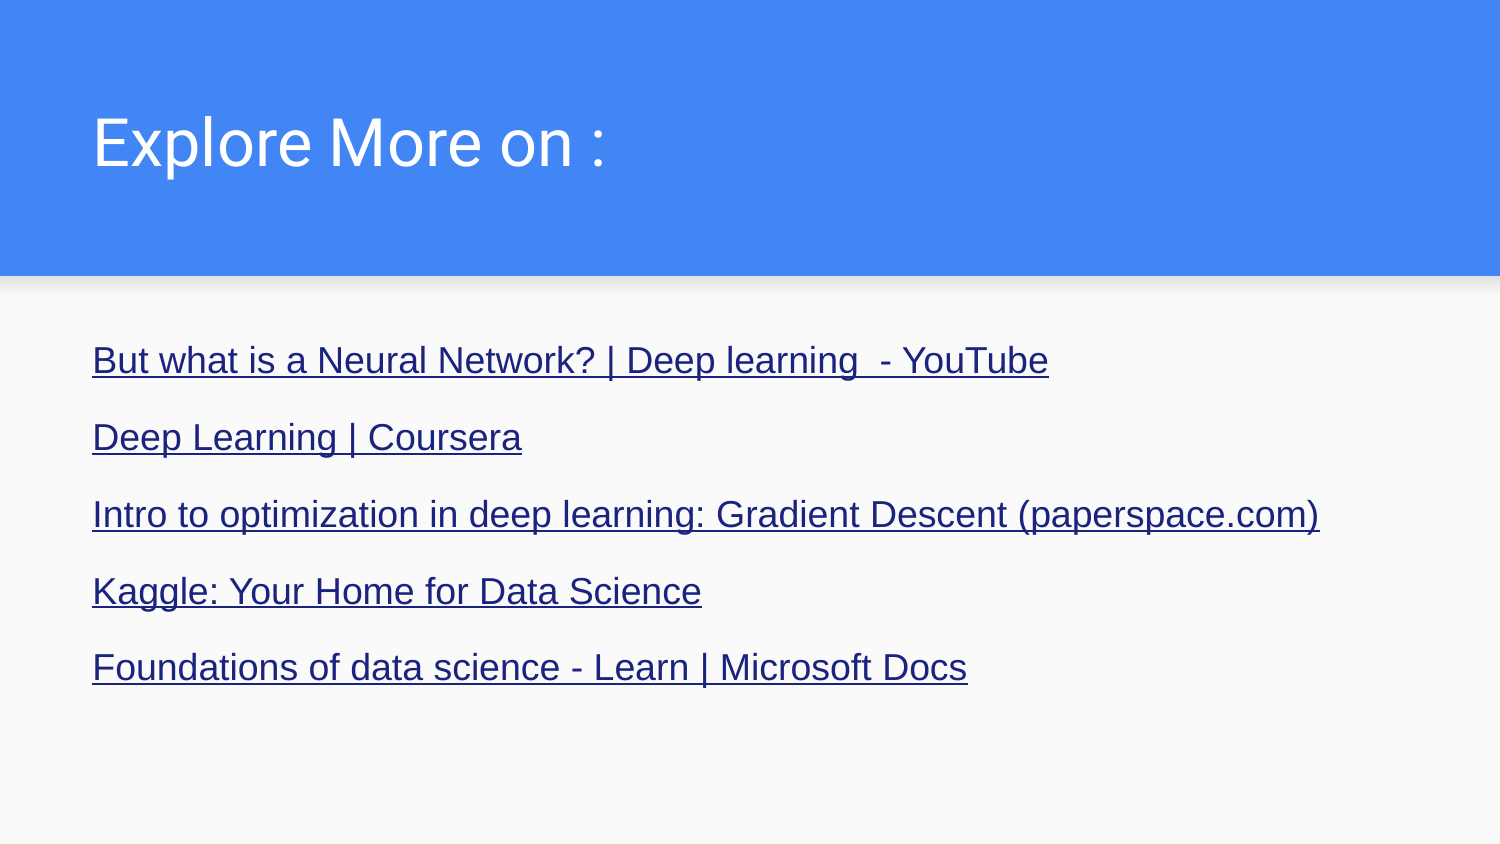

# Explore More on :
But what is a Neural Network? | Deep learning  - YouTube
Deep Learning | Coursera
Intro to optimization in deep learning: Gradient Descent (paperspace.com)
Kaggle: Your Home for Data Science
Foundations of data science - Learn | Microsoft Docs